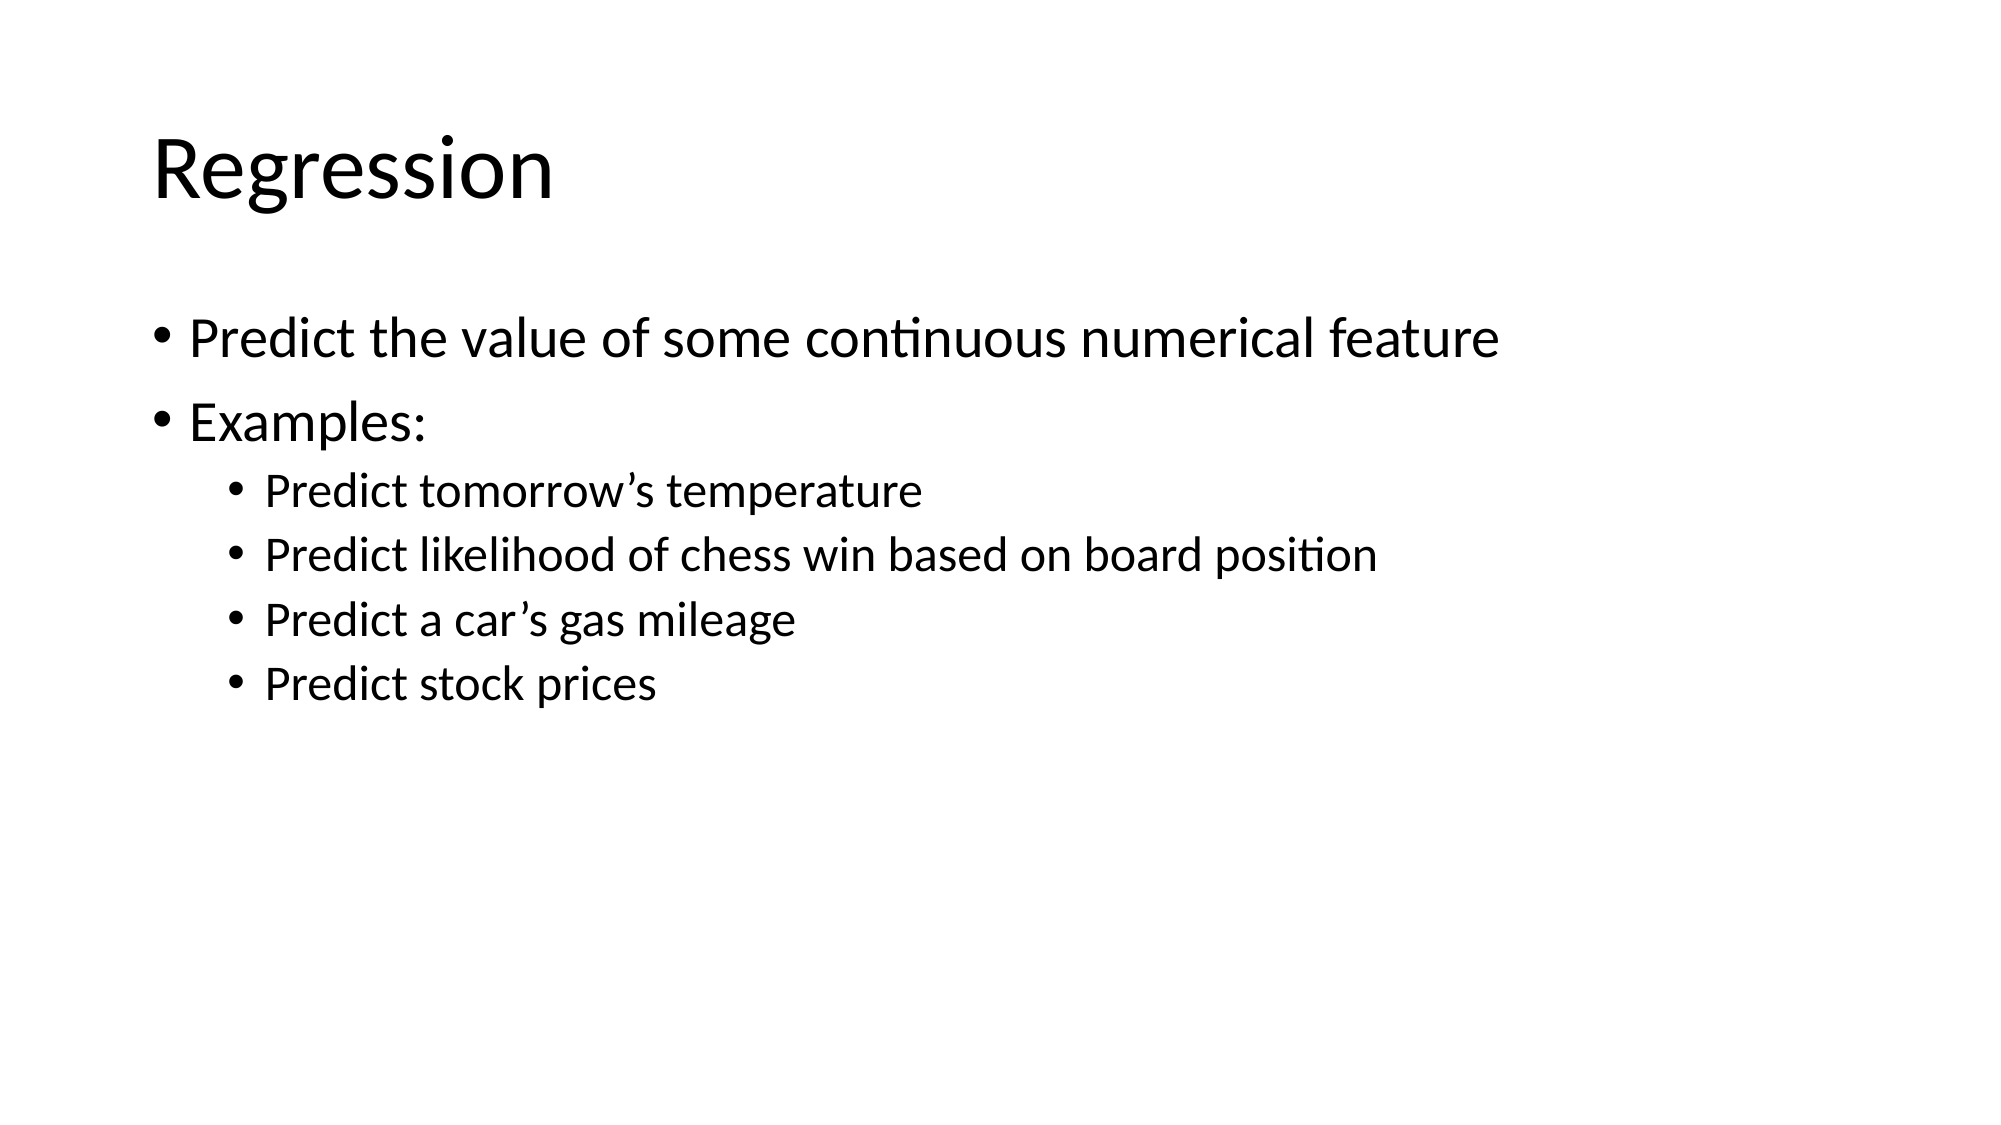

# Regression
Predict the value of some continuous numerical feature
Examples:
Predict tomorrow’s temperature
Predict likelihood of chess win based on board position
Predict a car’s gas mileage
Predict stock prices